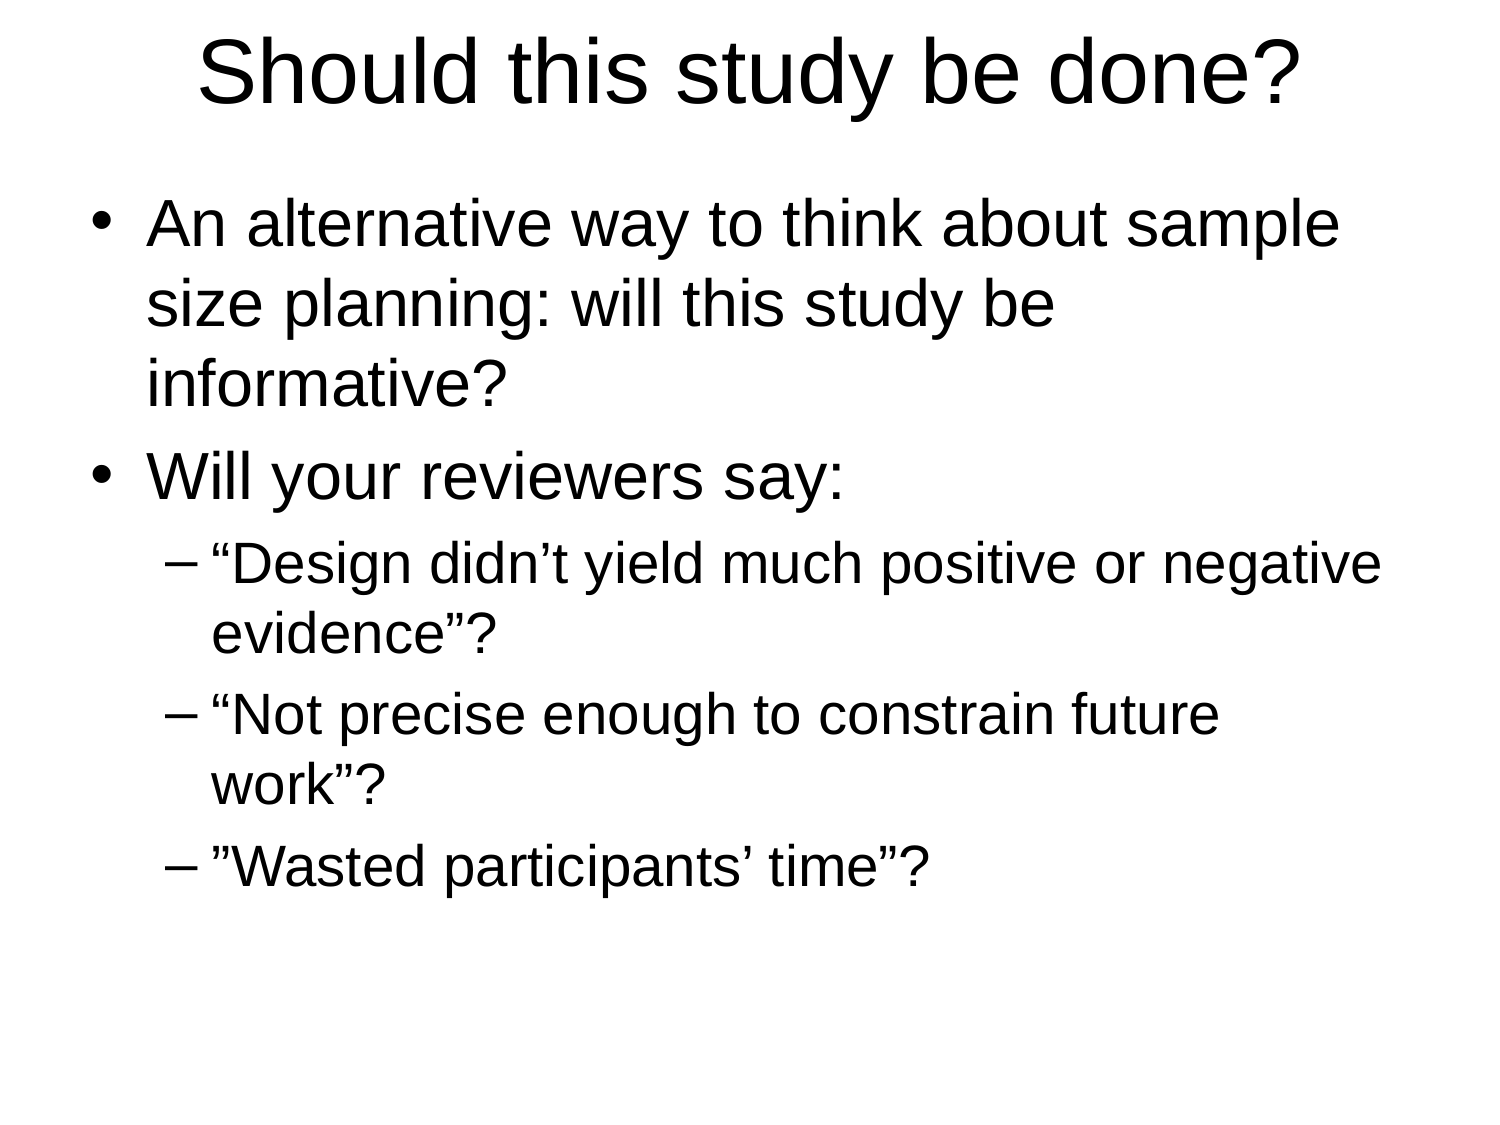

# Should this study be done?
An alternative way to think about sample size planning: will this study be informative?
Will your reviewers say:
“Design didn’t yield much positive or negative evidence”?
“Not precise enough to constrain future work”?
”Wasted participants’ time”?